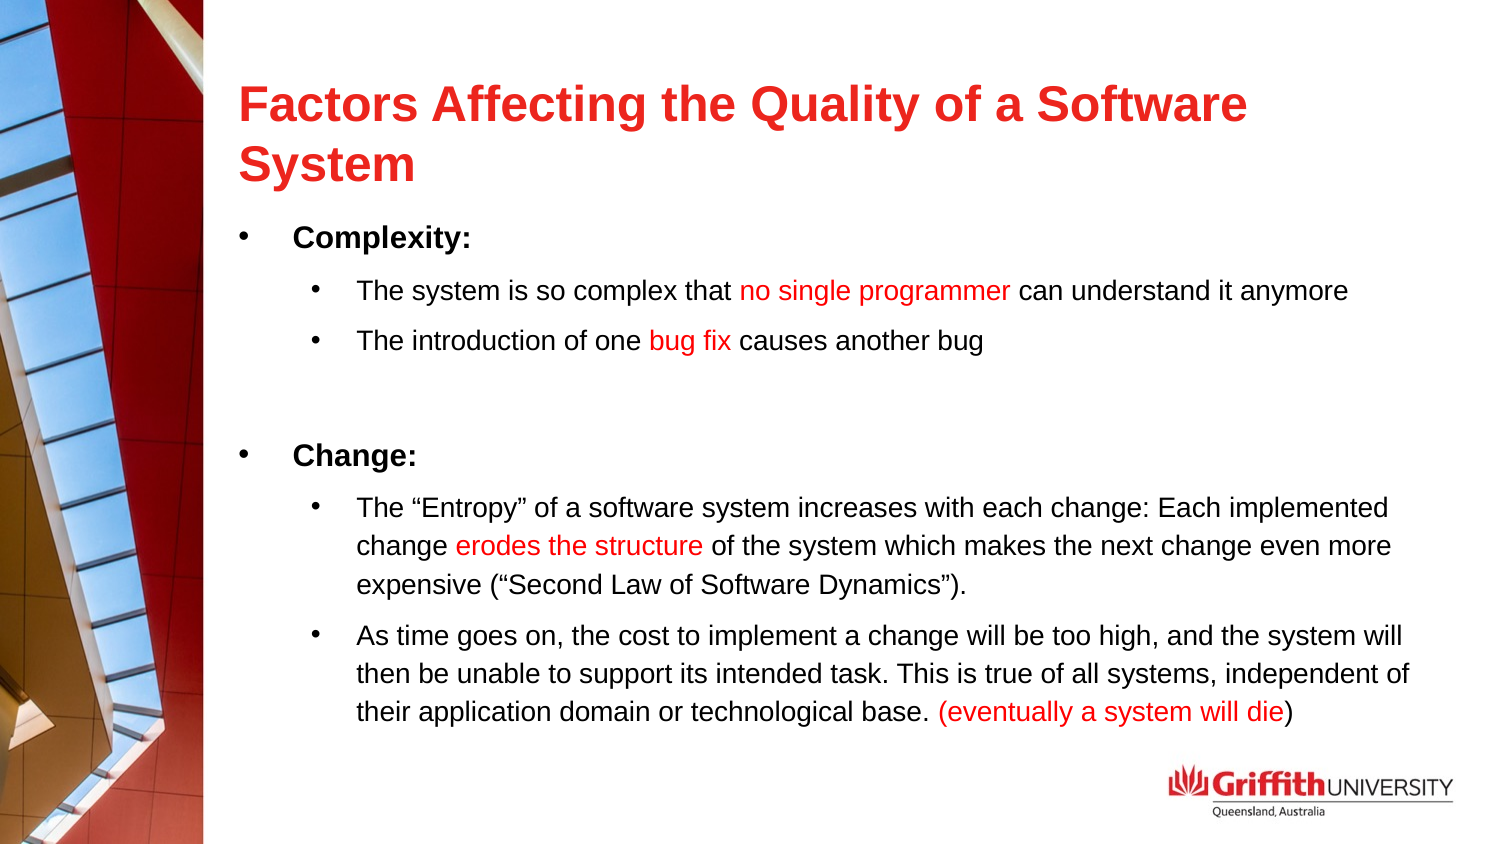

# Factors Affecting the Quality of a Software System
Complexity:
The system is so complex that no single programmer can understand it anymore
The introduction of one bug fix causes another bug

Change:
The “Entropy” of a software system increases with each change: Each implemented change erodes the structure of the system which makes the next change even more expensive (“Second Law of Software Dynamics”).
As time goes on, the cost to implement a change will be too high, and the system will then be unable to support its intended task. This is true of all systems, independent of their application domain or technological base. (eventually a system will die)